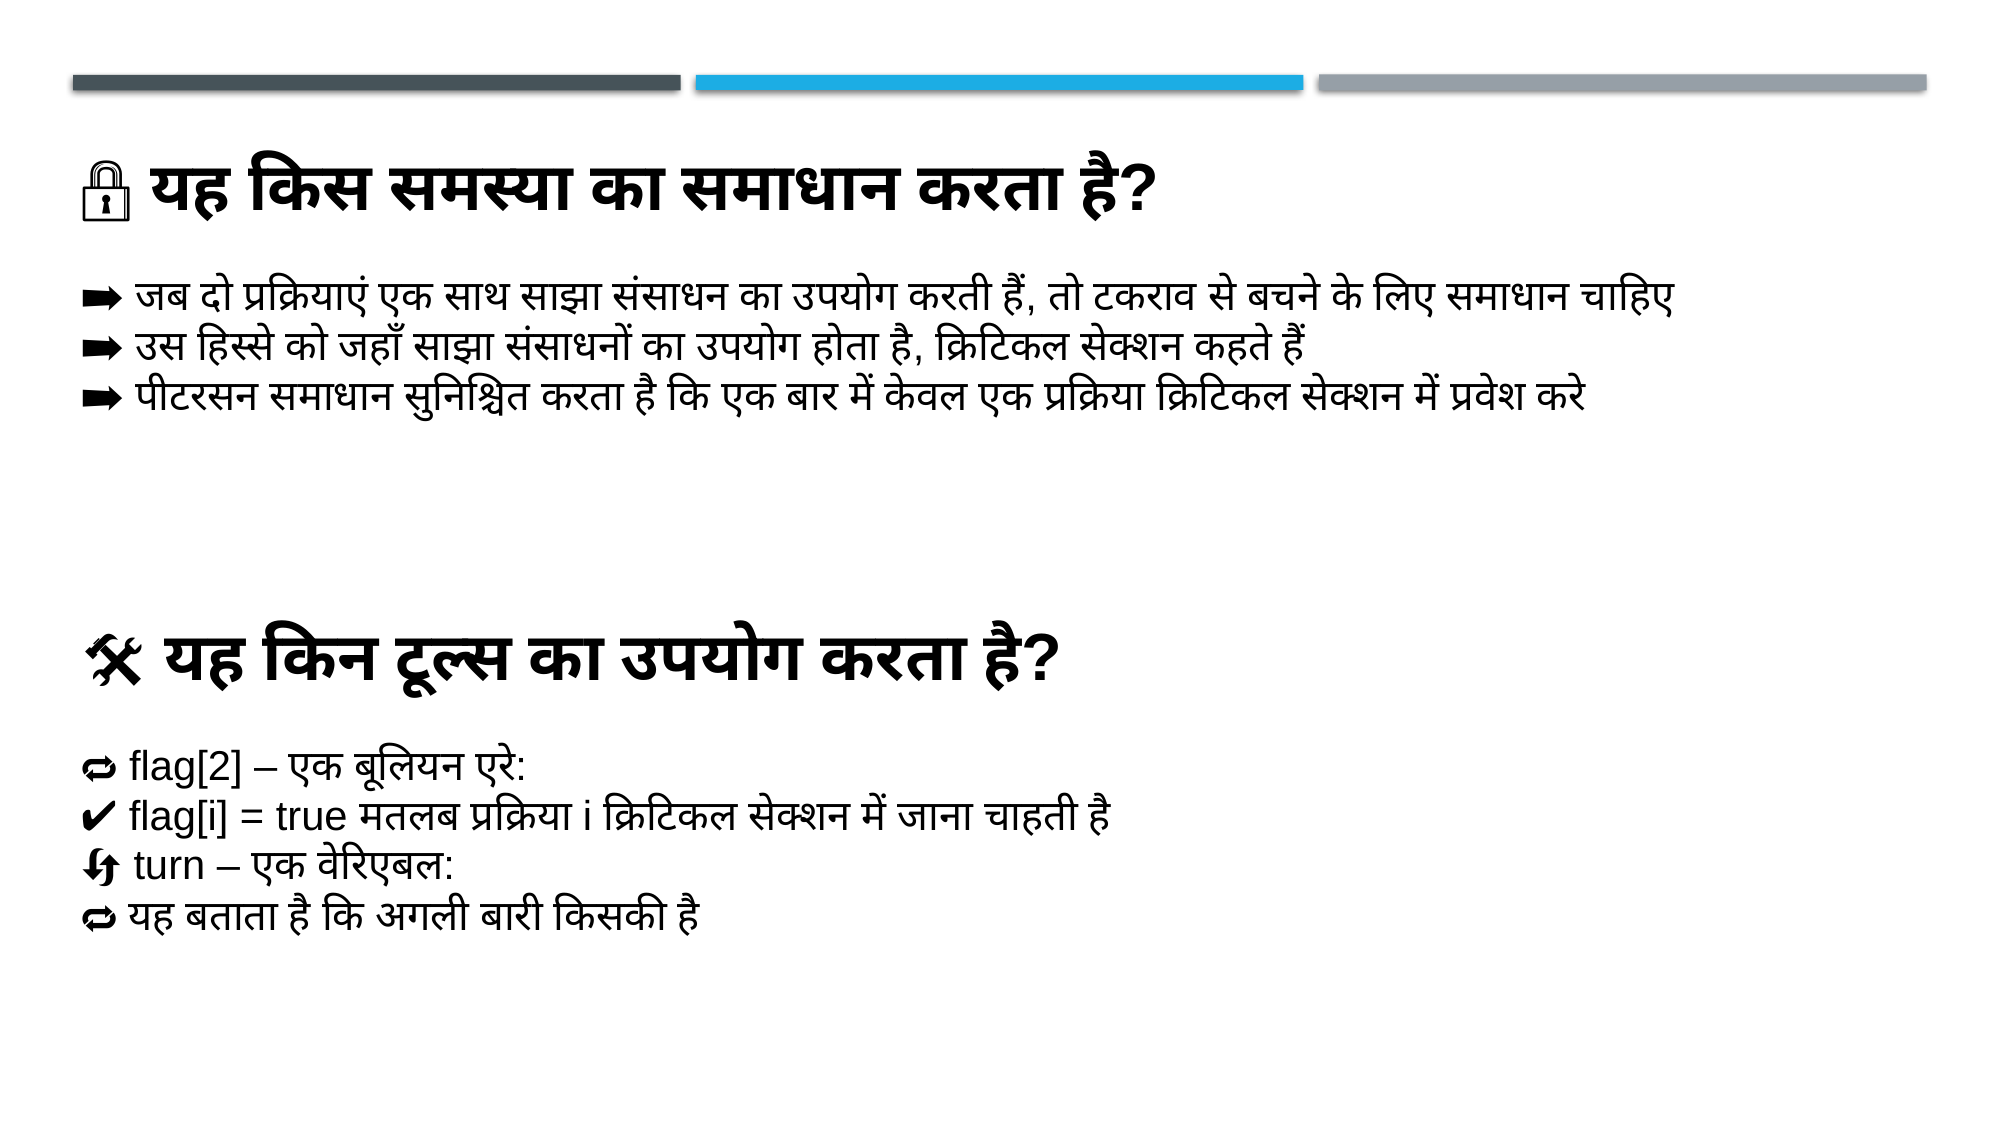

🔒 यह किस समस्या का समाधान करता है?

➡️ जब दो प्रक्रियाएं एक साथ साझा संसाधन का उपयोग करती हैं, तो टकराव से बचने के लिए समाधान चाहिए
➡️ उस हिस्से को जहाँ साझा संसाधनों का उपयोग होता है, क्रिटिकल सेक्शन कहते हैं
➡️ पीटरसन समाधान सुनिश्चित करता है कि एक बार में केवल एक प्रक्रिया क्रिटिकल सेक्शन में प्रवेश करे

🛠️ यह किन टूल्स का उपयोग करता है?

🔁 flag[2] – एक बूलियन एरे:
✔️ flag[i] = true मतलब प्रक्रिया i क्रिटिकल सेक्शन में जाना चाहती है
🔄 turn – एक वेरिएबल:
🔁 यह बताता है कि अगली बारी किसकी है